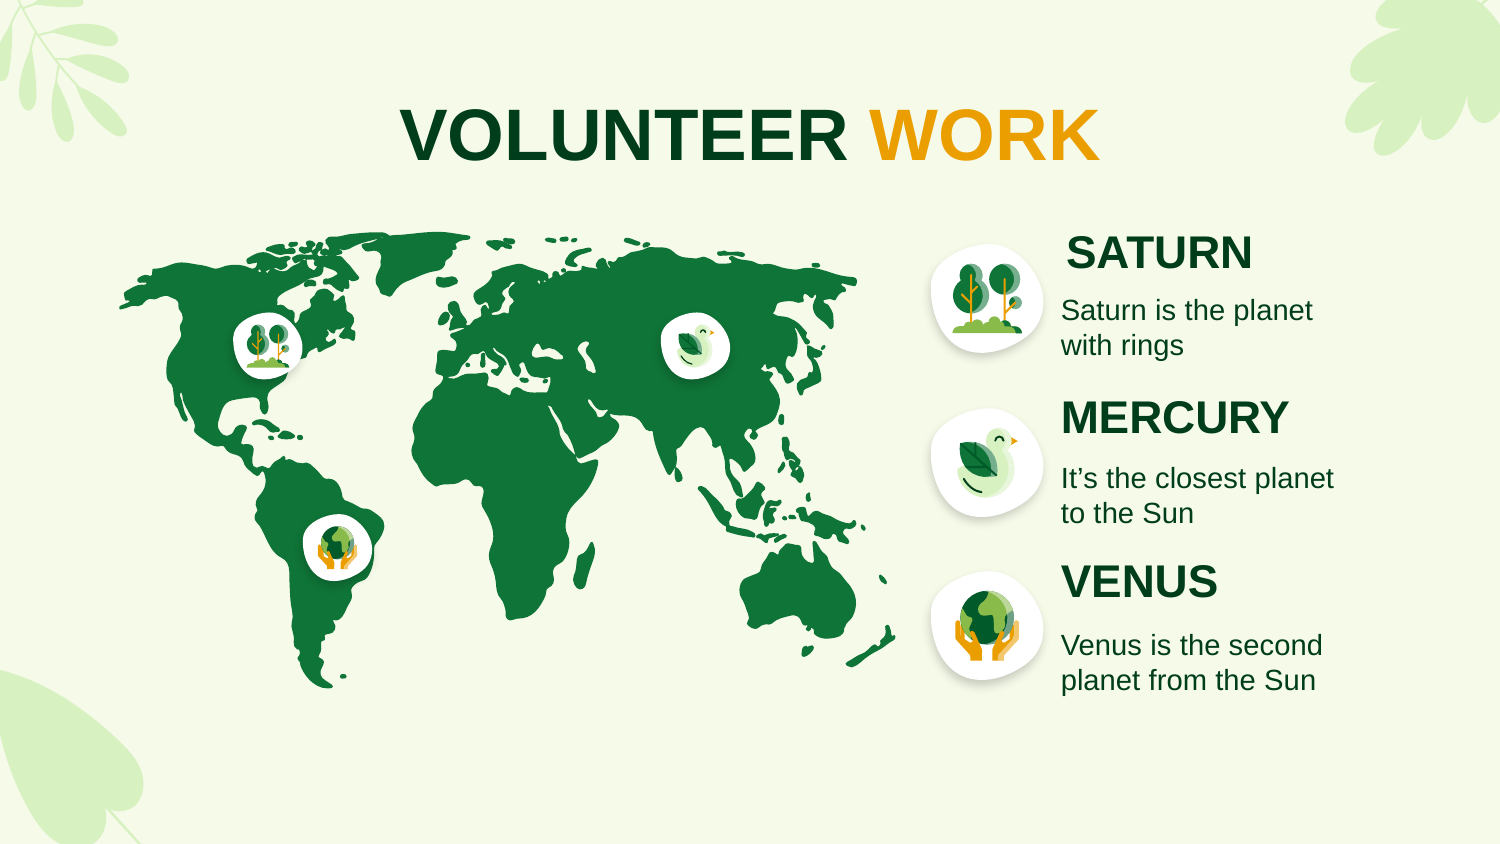

# VOLUNTEER WORK
SATURN

Saturn is the planet with rings

MERCURY

It’s the closest planet to the Sun

VENUS

Venus is the second planet from the Sun